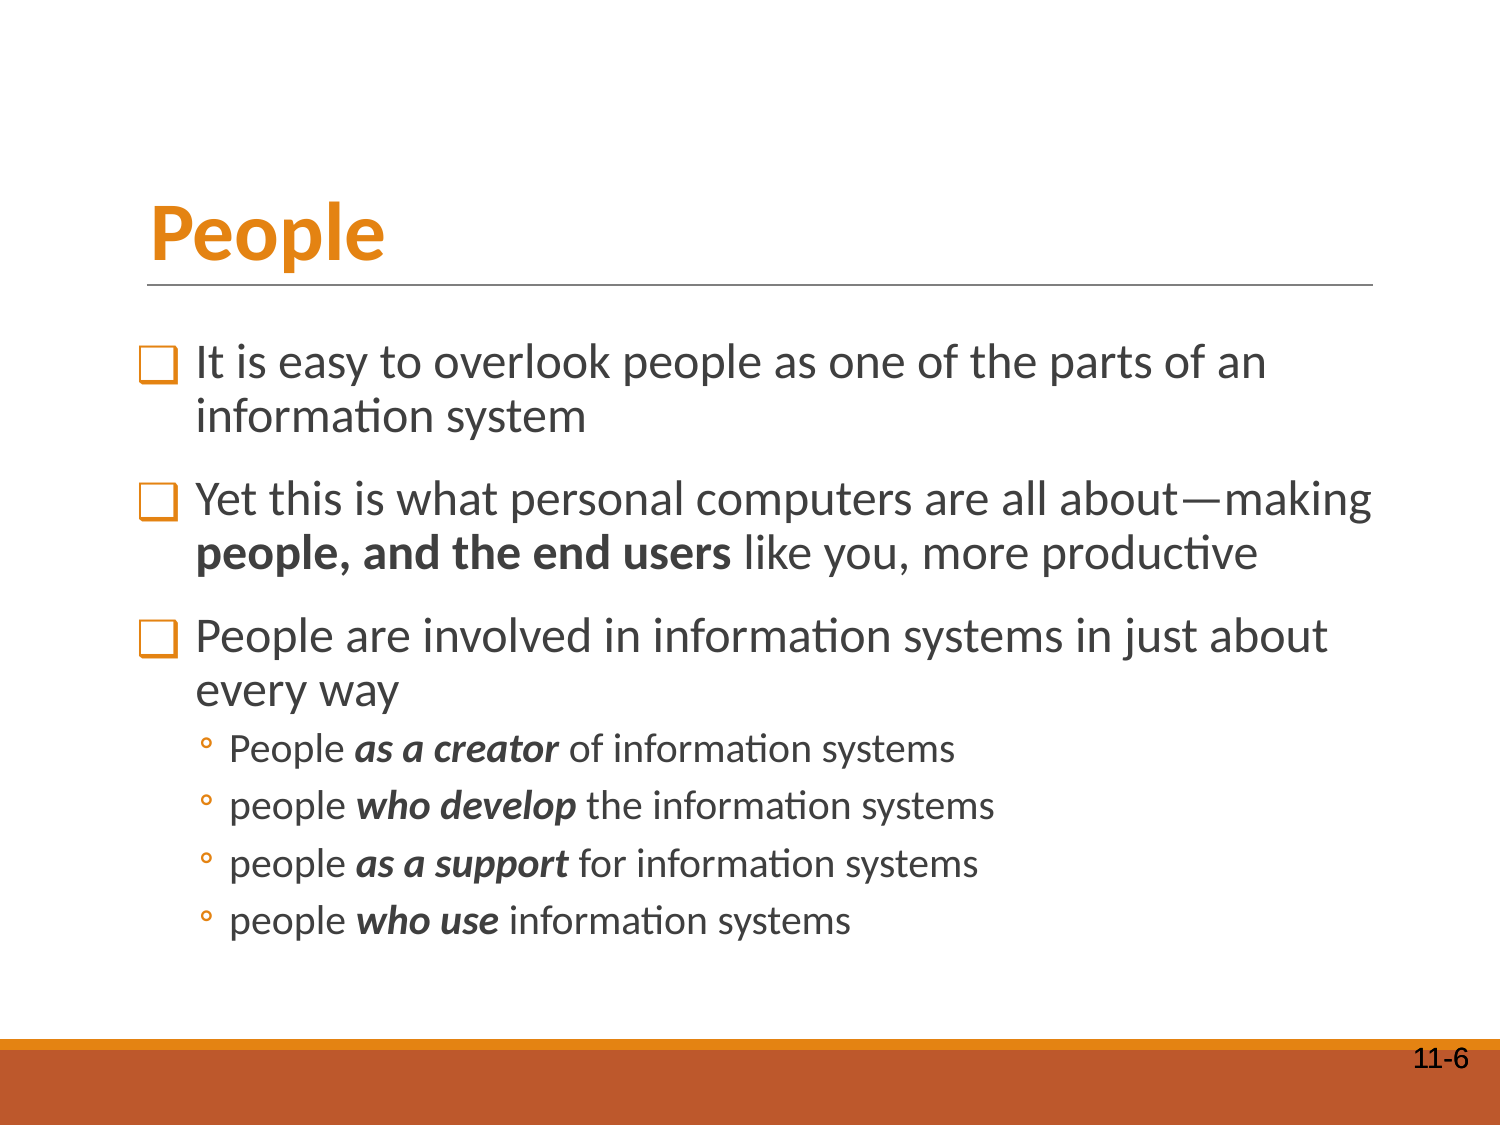

# People
It is easy to overlook people as one of the parts of an information system
Yet this is what personal computers are all about—making people, and the end users like you, more productive
People are involved in information systems in just about every way
People as a creator of information systems
people who develop the information systems
people as a support for information systems
people who use information systems